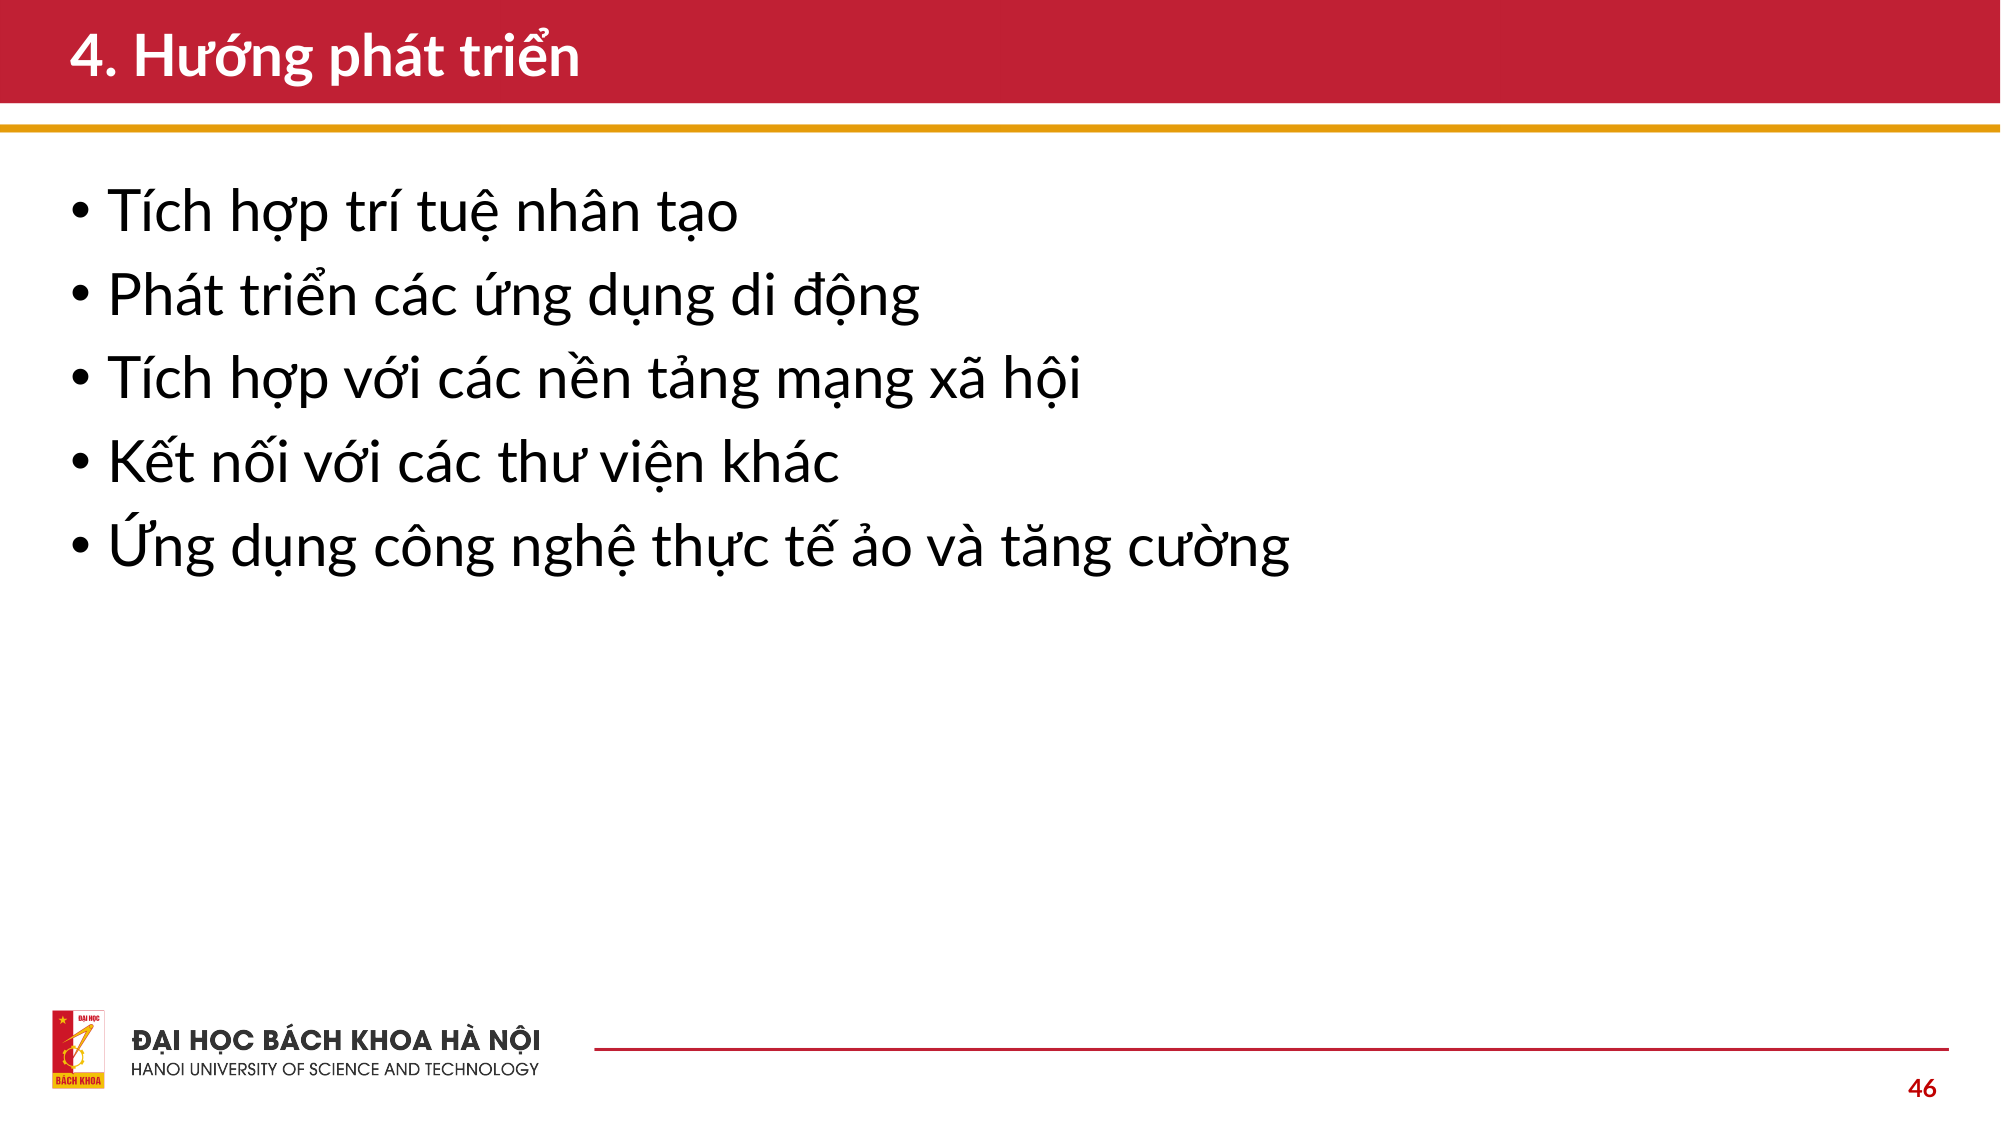

# 4. Hướng phát triển
Tích hợp trí tuệ nhân tạo
Phát triển các ứng dụng di động
Tích hợp với các nền tảng mạng xã hội
Kết nối với các thư viện khác
Ứng dụng công nghệ thực tế ảo và tăng cường
46